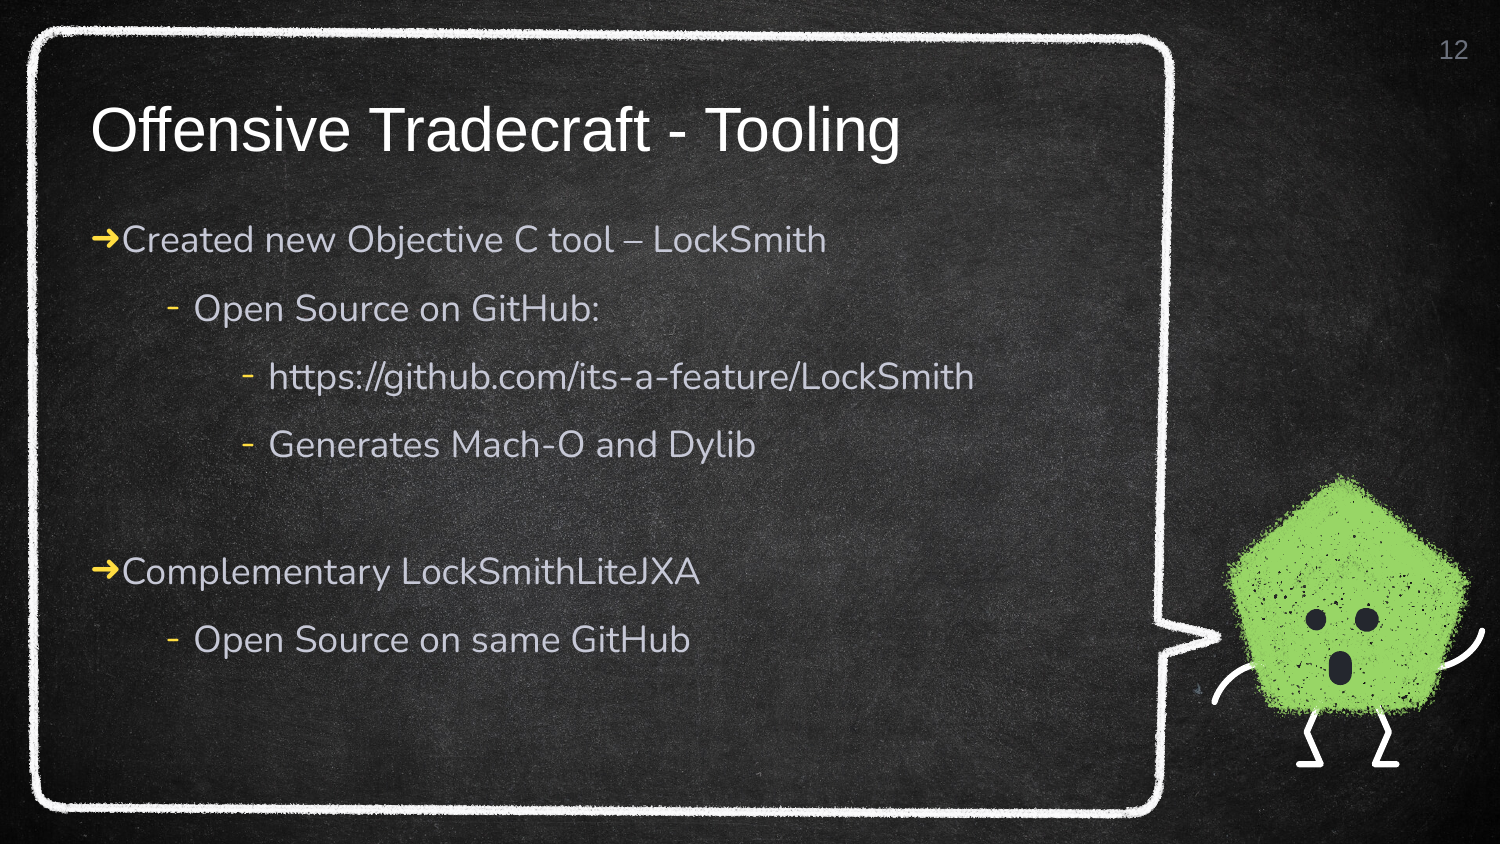

12
# Offensive Tradecraft - Tooling
Created new Objective C tool – LockSmith
Open Source on GitHub:
https://github.com/its-a-feature/LockSmith
Generates Mach-O and Dylib

Complementary LockSmithLiteJXA
Open Source on same GitHub